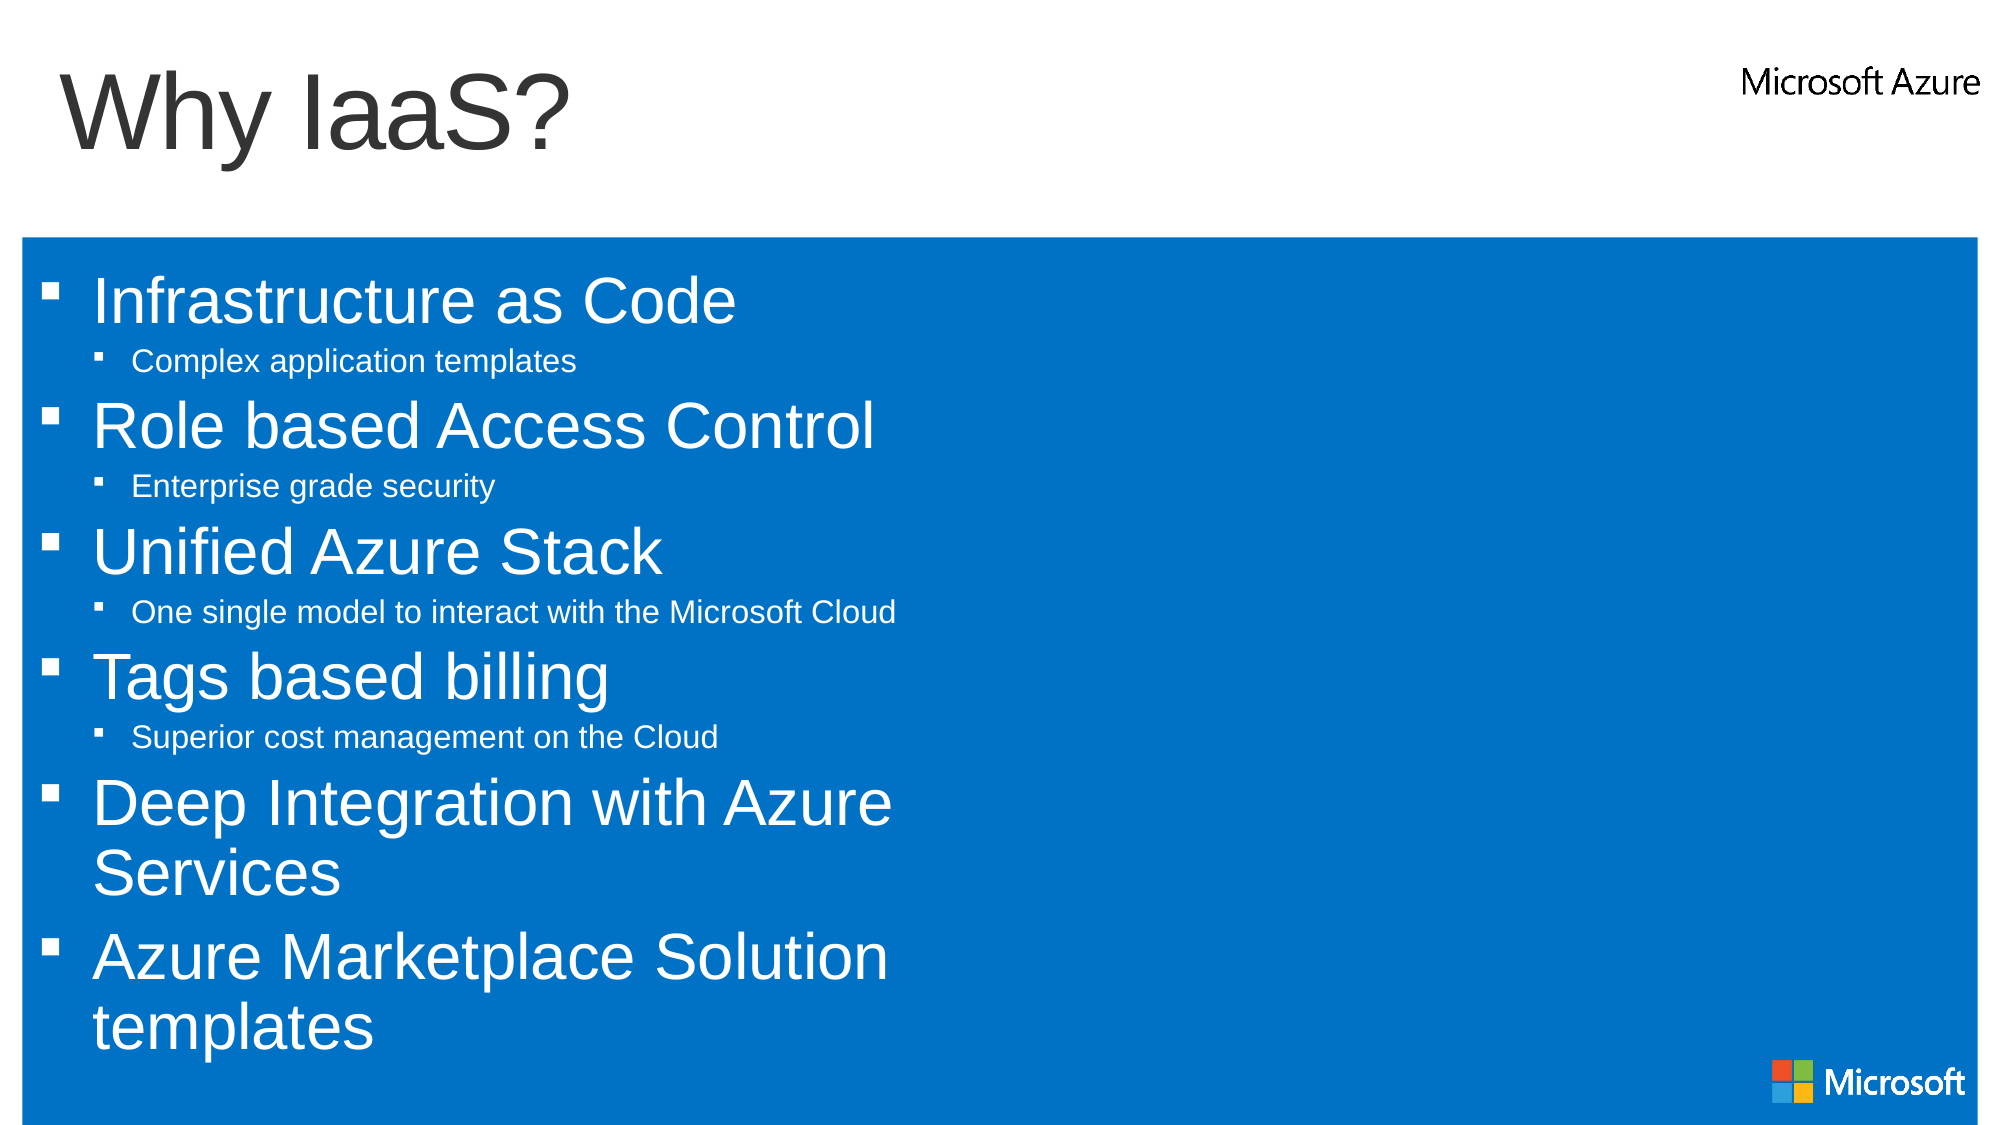

# Why IaaS?
Infrastructure as Code
Complex application templates
Role based Access Control
Enterprise grade security
Unified Azure Stack
One single model to interact with the Microsoft Cloud
Tags based billing
Superior cost management on the Cloud
Deep Integration with Azure Services
Azure Marketplace Solution templates